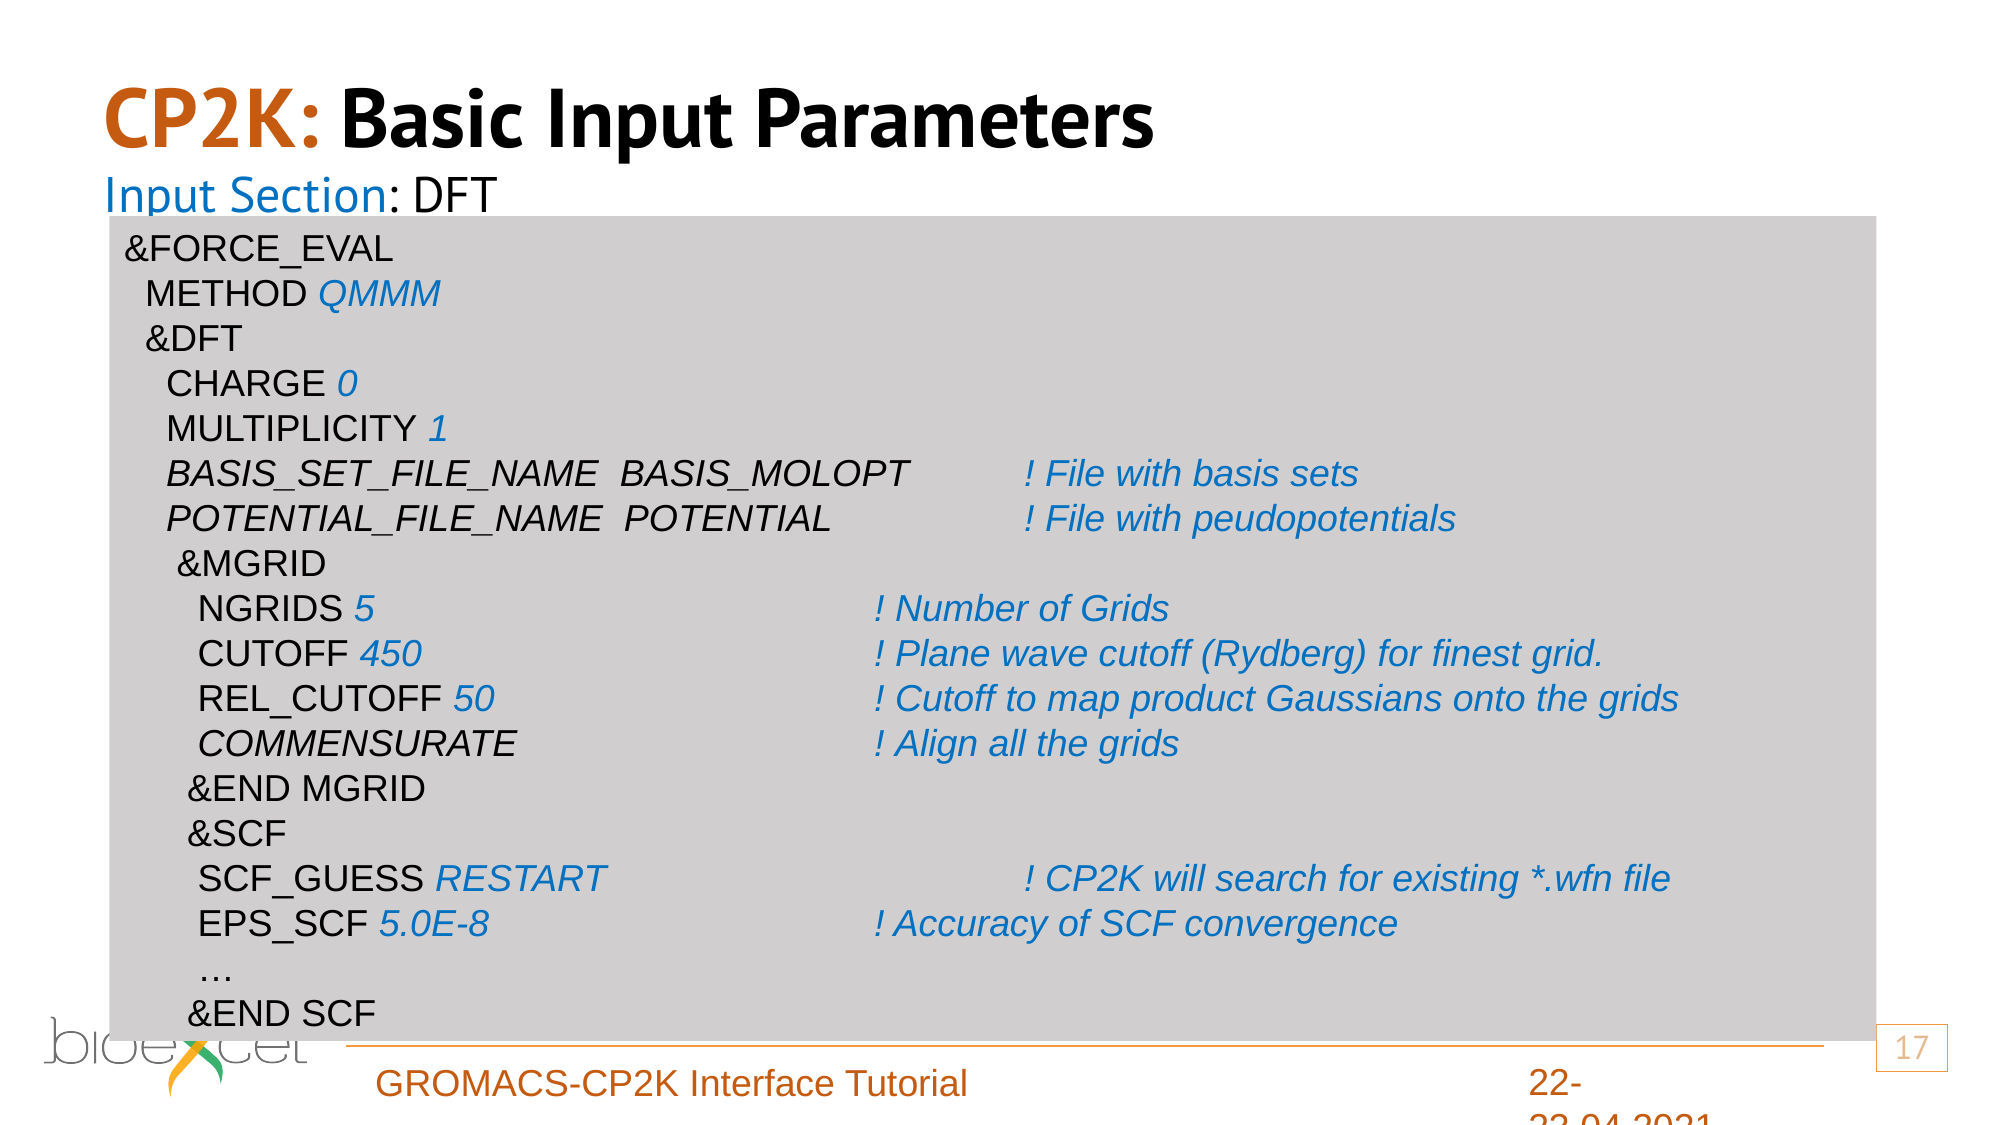

# CP2K: Basic Input Parameters
Input Section: DFT

&FORCE_EVAL
  METHOD QMMM
  &DFT
    CHARGE 0
    MULTIPLICITY 1
    BASIS_SET_FILE_NAME  BASIS_MOLOPT	! File with basis sets
    POTENTIAL_FILE_NAME  POTENTIAL		! File with peudopotentials
     &MGRID
       NGRIDS 5				! Number of Grids
       CUTOFF 450				! Plane wave cutoff (Rydberg) for finest grid.
       REL_CUTOFF 50			! Cutoff to map product Gaussians onto the grids
       COMMENSURATE  			! Align all the grids
      &END MGRID
      &SCF
       SCF_GUESS RESTART			! CP2K will search for existing *.wfn file
       EPS_SCF 5.0E-8			! Accuracy of SCF convergence
       …
      &END SCF
17